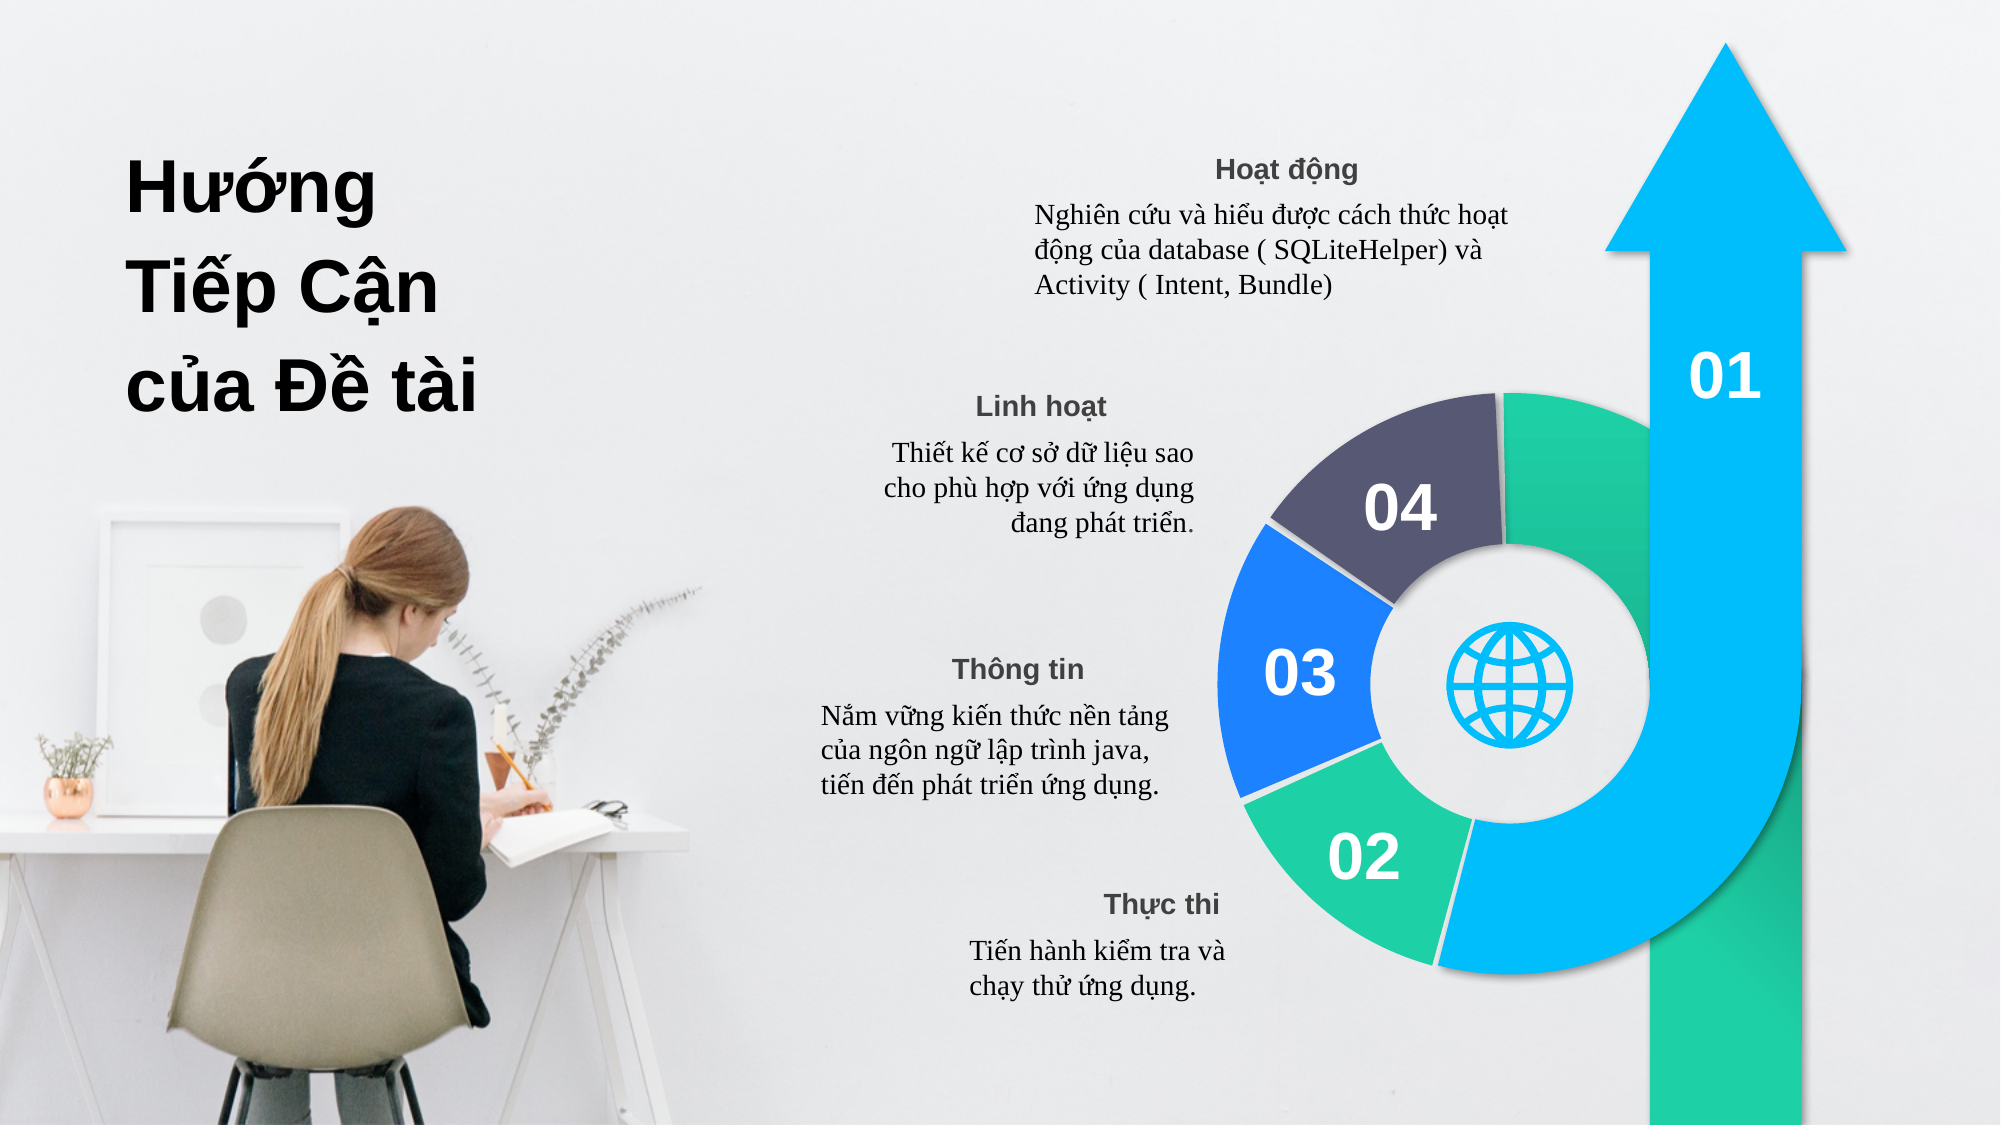

Hướng Tiếp Cận của Đề tài
Hoạt động
Nghiên cứu và hiểu được cách thức hoạt động của database ( SQLiteHelper) và Activity ( Intent, Bundle)
01
Linh hoạt
Thiết kế cơ sở dữ liệu sao cho phù hợp với ứng dụng đang phát triển.
04
03

Thông tin
Nắm vững kiến thức nền tảng của ngôn ngữ lập trình java, tiến đến phát triển ứng dụng.
02
Thực thi
Tiến hành kiểm tra và chạy thử ứng dụng.